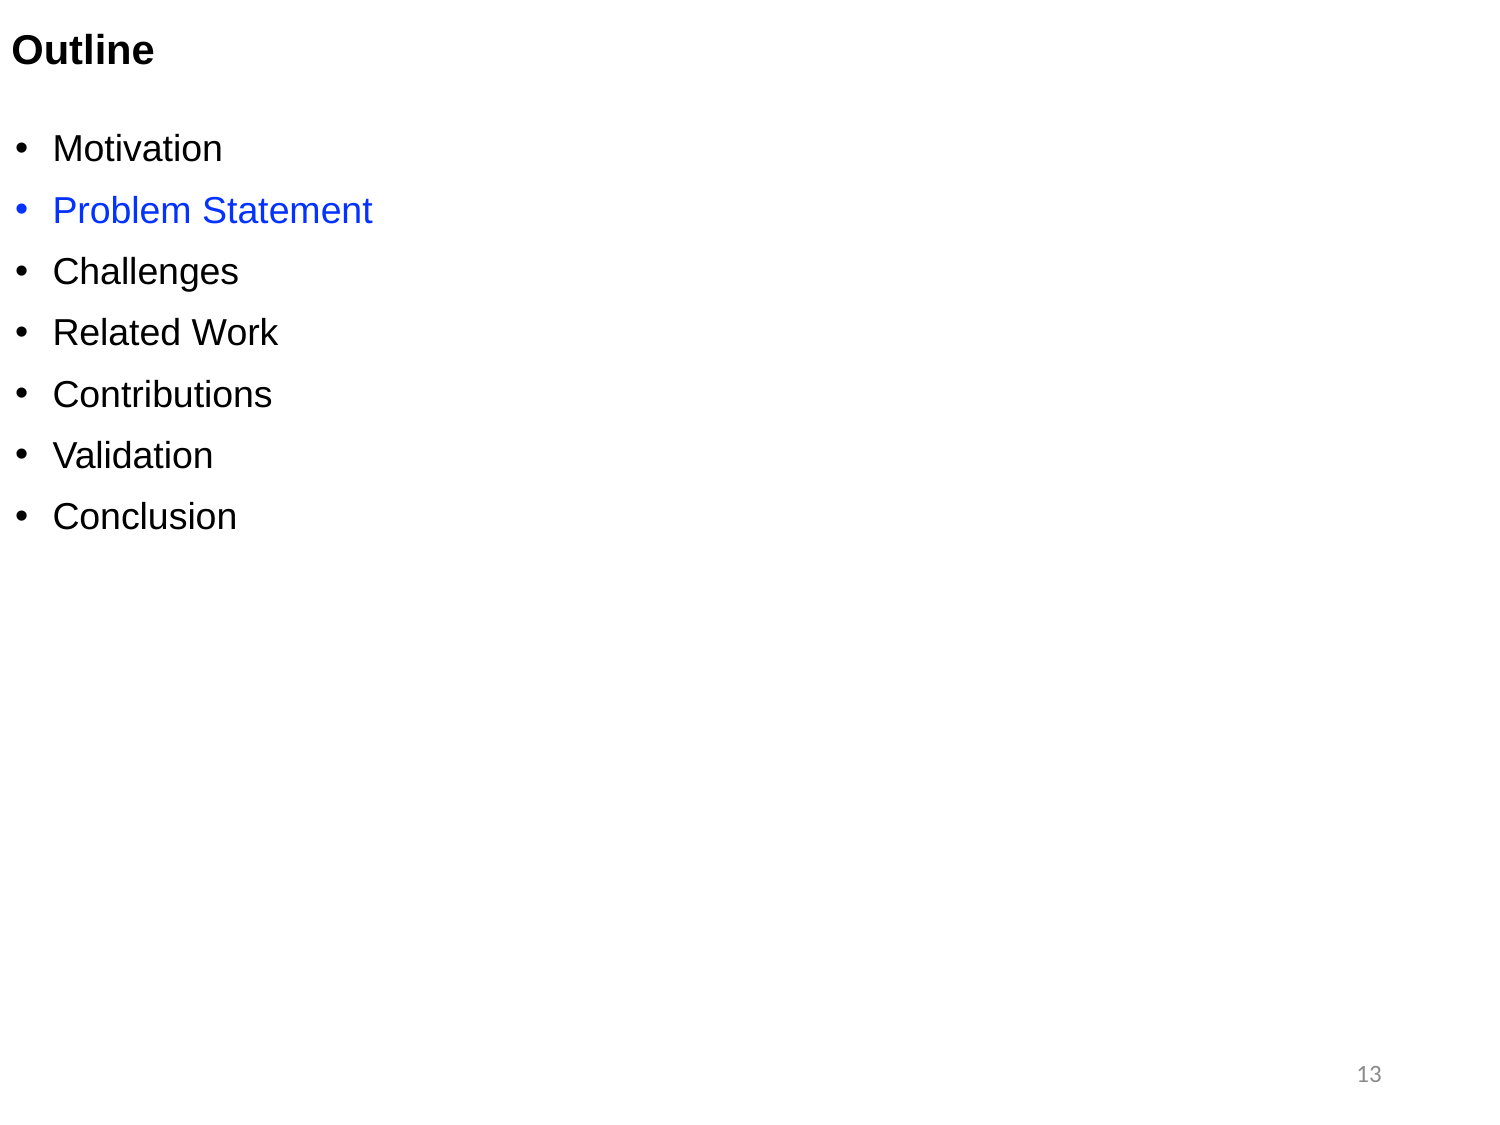

Outline
Motivation
Problem Statement
Challenges
Related Work
Contributions
Validation
Conclusion
13